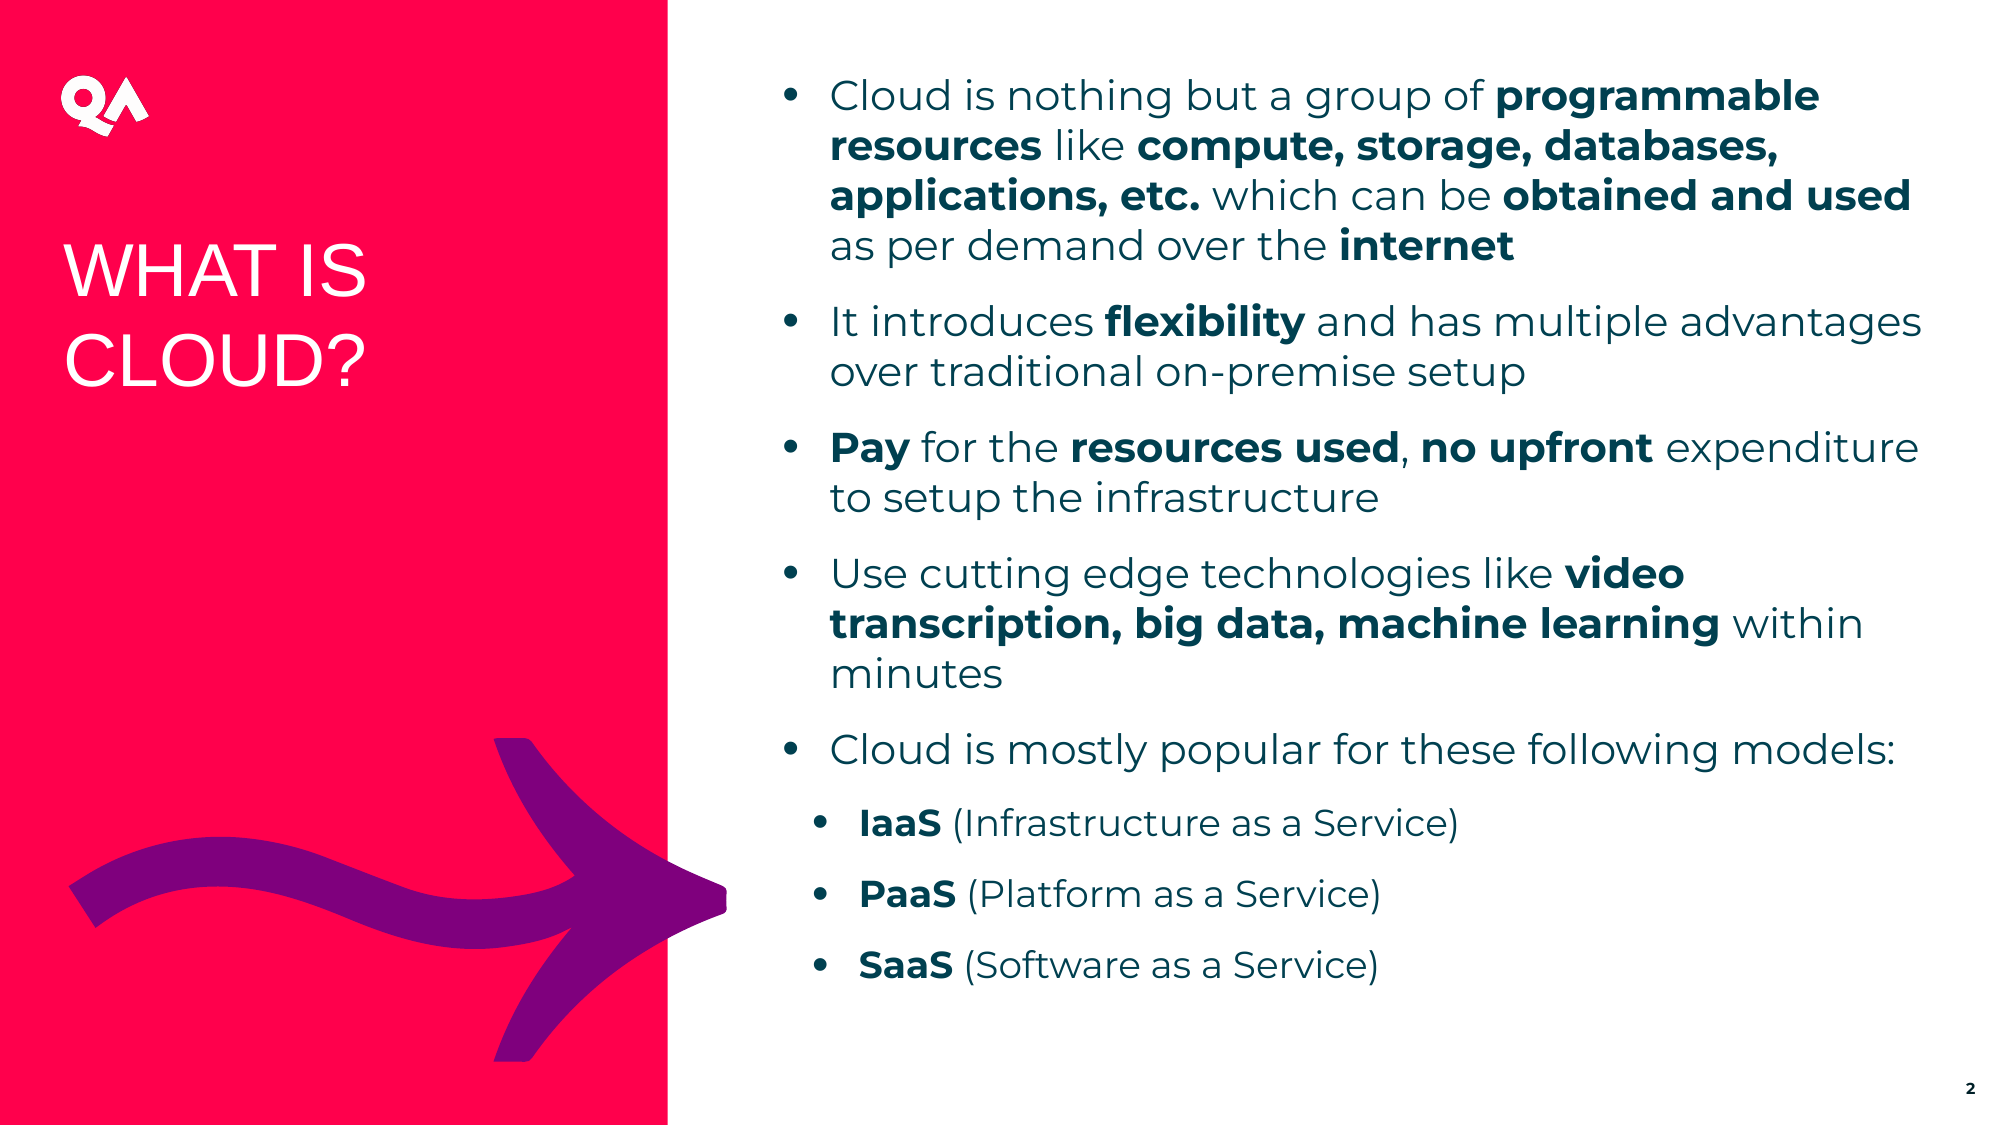

Cloud is nothing but a group of programmable resources like compute, storage, databases, applications, etc. which can be obtained and used as per demand over the internet
It introduces flexibility and has multiple advantages over traditional on-premise setup
Pay for the resources used, no upfront expenditure to setup the infrastructure
Use cutting edge technologies like video transcription, big data, machine learning within minutes
Cloud is mostly popular for these following models:
IaaS (Infrastructure as a Service)
PaaS (Platform as a Service)
SaaS (Software as a Service)

What is Cloud?

2